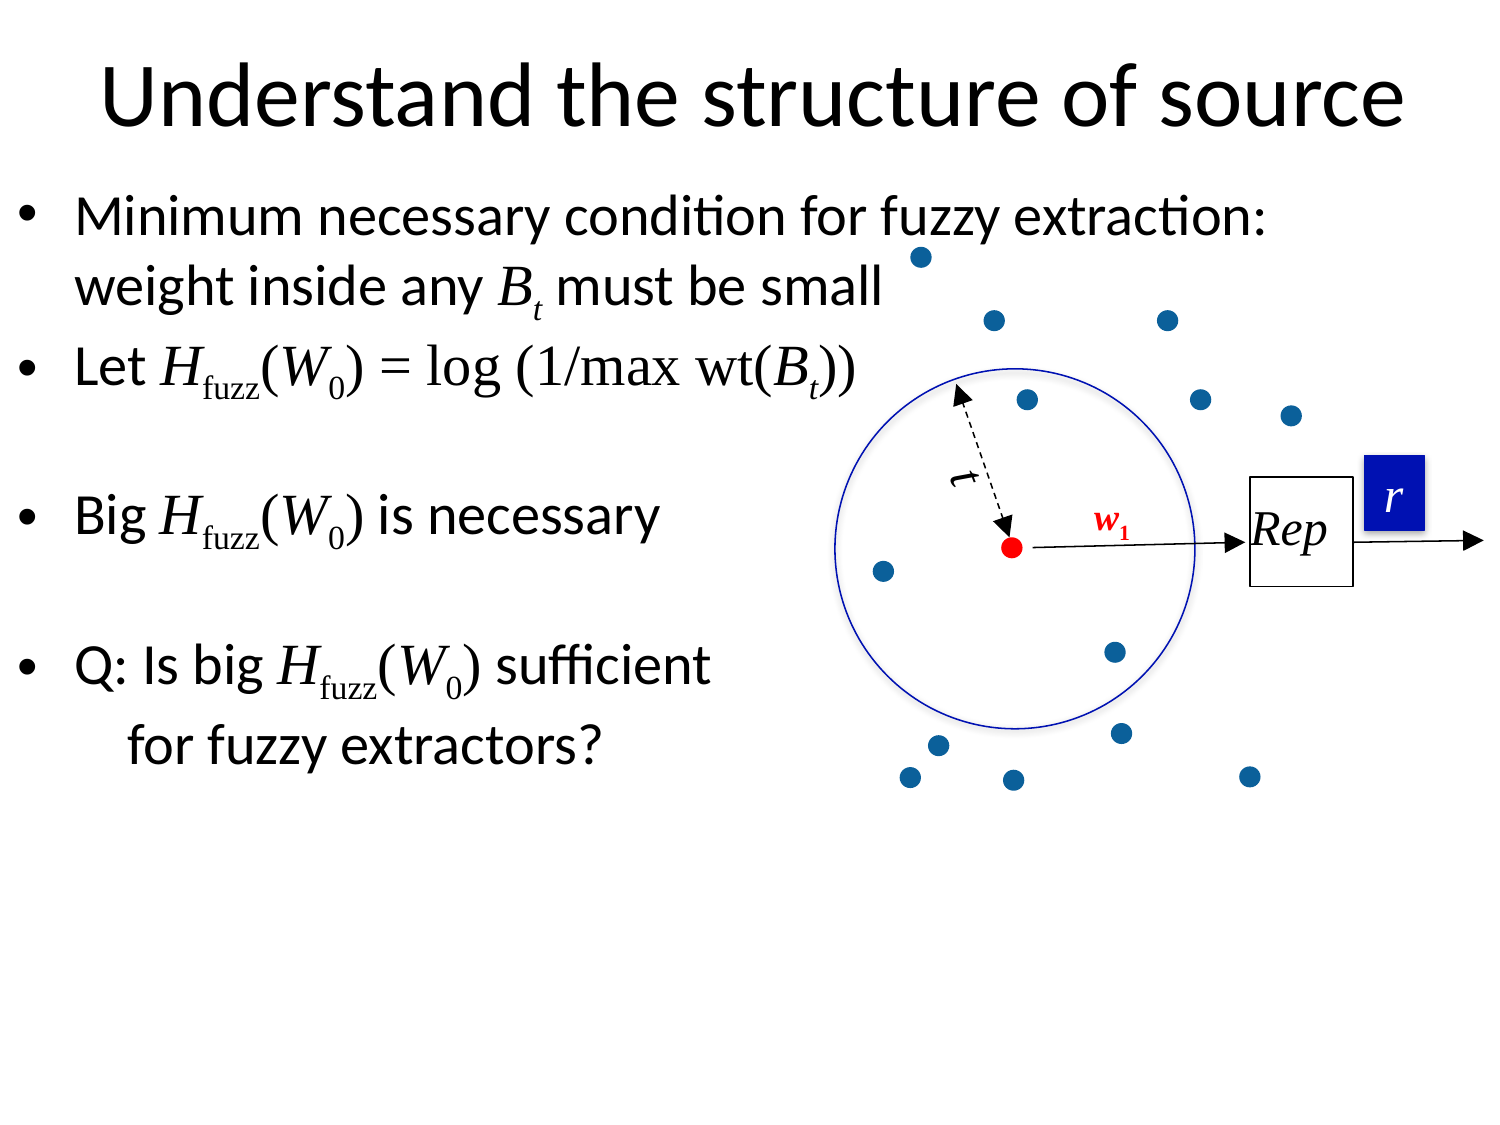

# Understand the structure of source
Minimum necessary condition for fuzzy extraction:
weight inside any Bt must be small
Let Hfuzz(W0) = log (1/max wt(Bt))

Big Hfuzz(W0) is necessary

Q: Is big Hfuzz(W0) sufficient
    for fuzzy extractors?

 t
r

w1
Rep